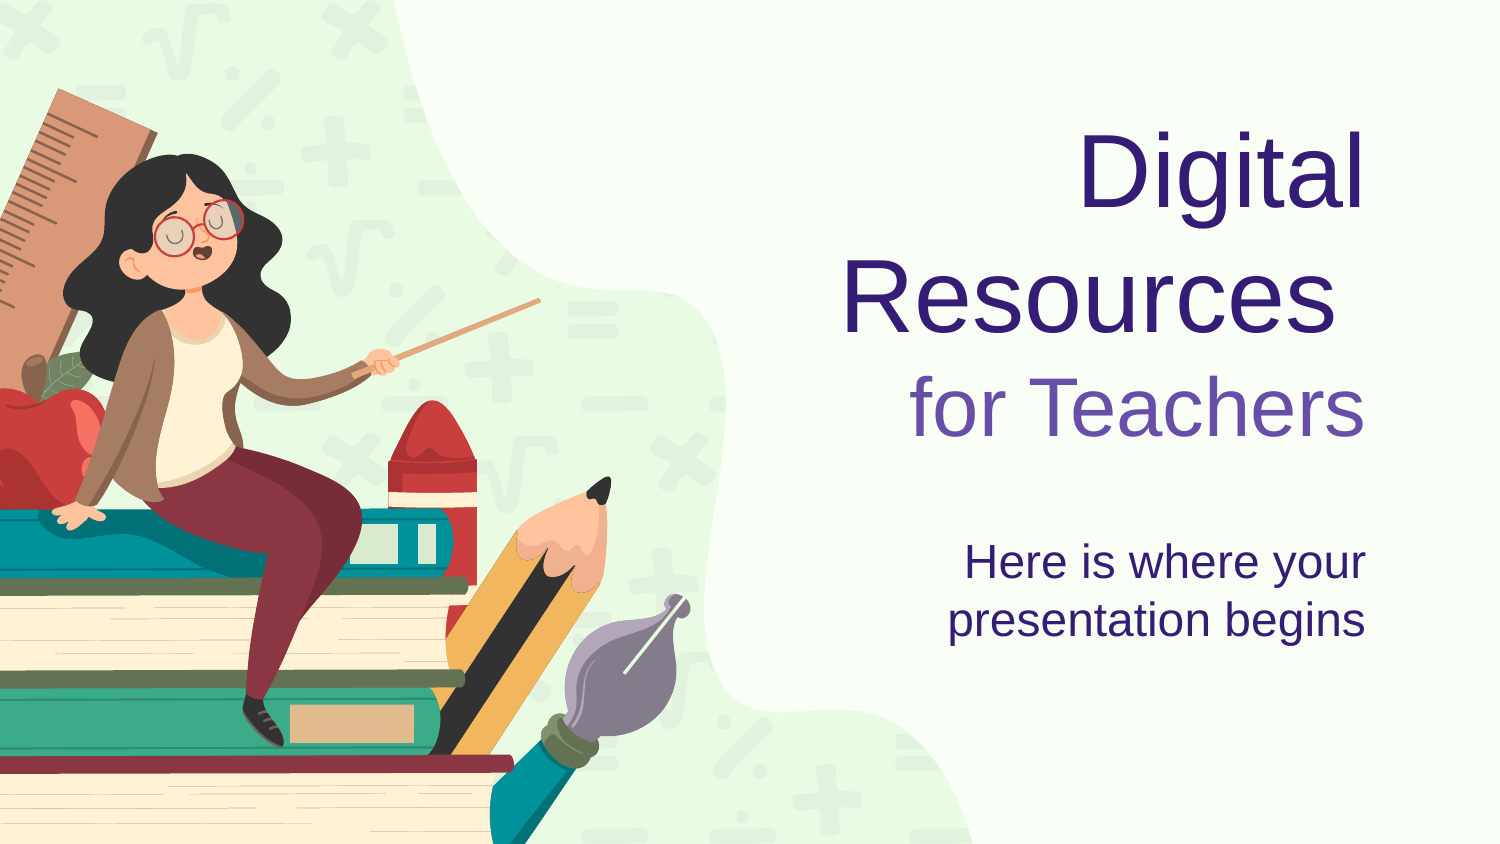

# Digital Resources
for Teachers

Here is where your presentation begins